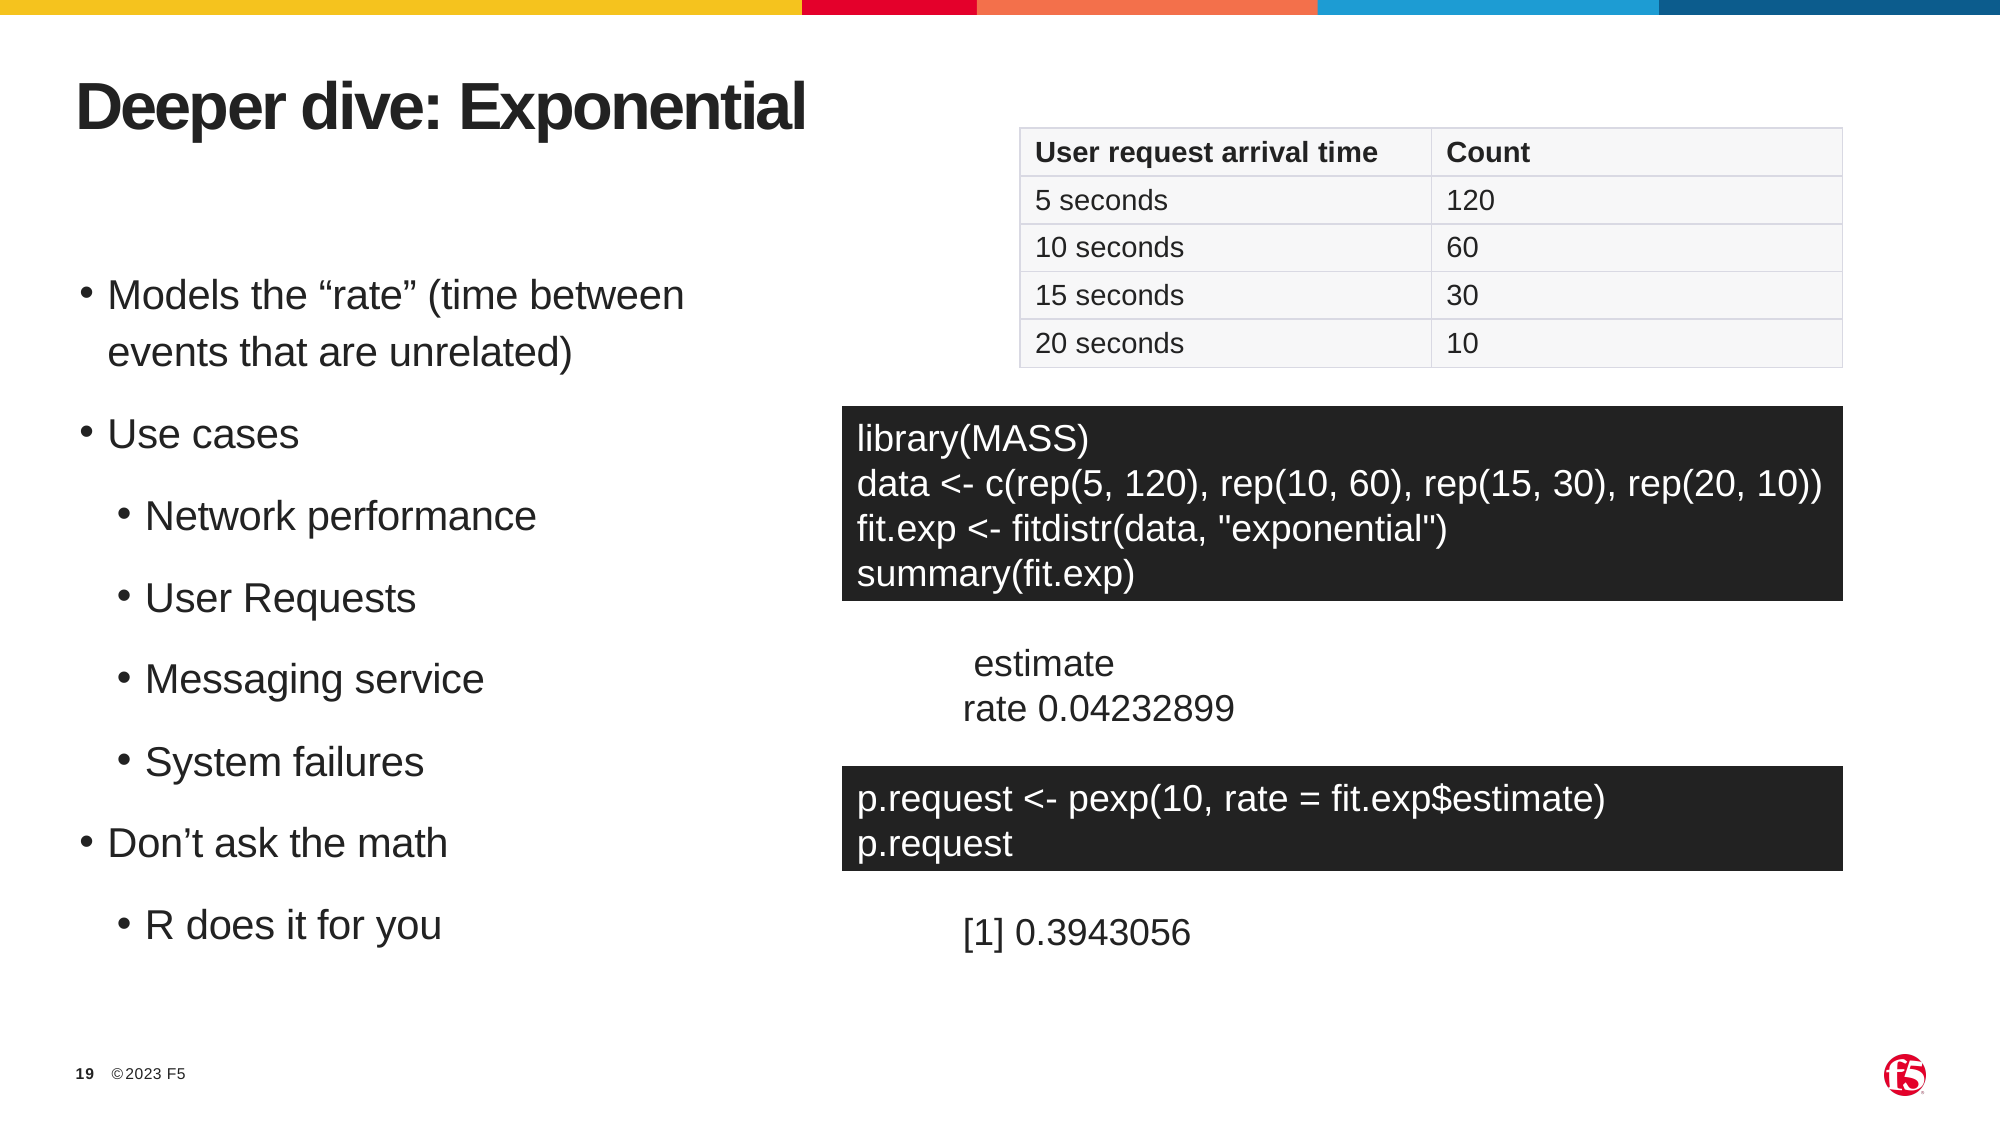

# Deeper dive: Exponential
| User request arrival time | Count |
| --- | --- |
| 5 seconds | 120 |
| 10 seconds | 60 |
| 15 seconds | 30 |
| 20 seconds | 10 |
Models the “rate” (time between events that are unrelated)
Use cases
Network performance
User Requests
Messaging service
System failures
Don’t ask the math
R does it for you

library(MASS)
data <- c(rep(5, 120), rep(10, 60), rep(15, 30), rep(20, 10))
fit.exp <- fitdistr(data, "exponential")
summary(fit.exp)
 estimate
rate 0.04232899
p.request <- pexp(10, rate = fit.exp$estimate)
p.request
[1] 0.3943056